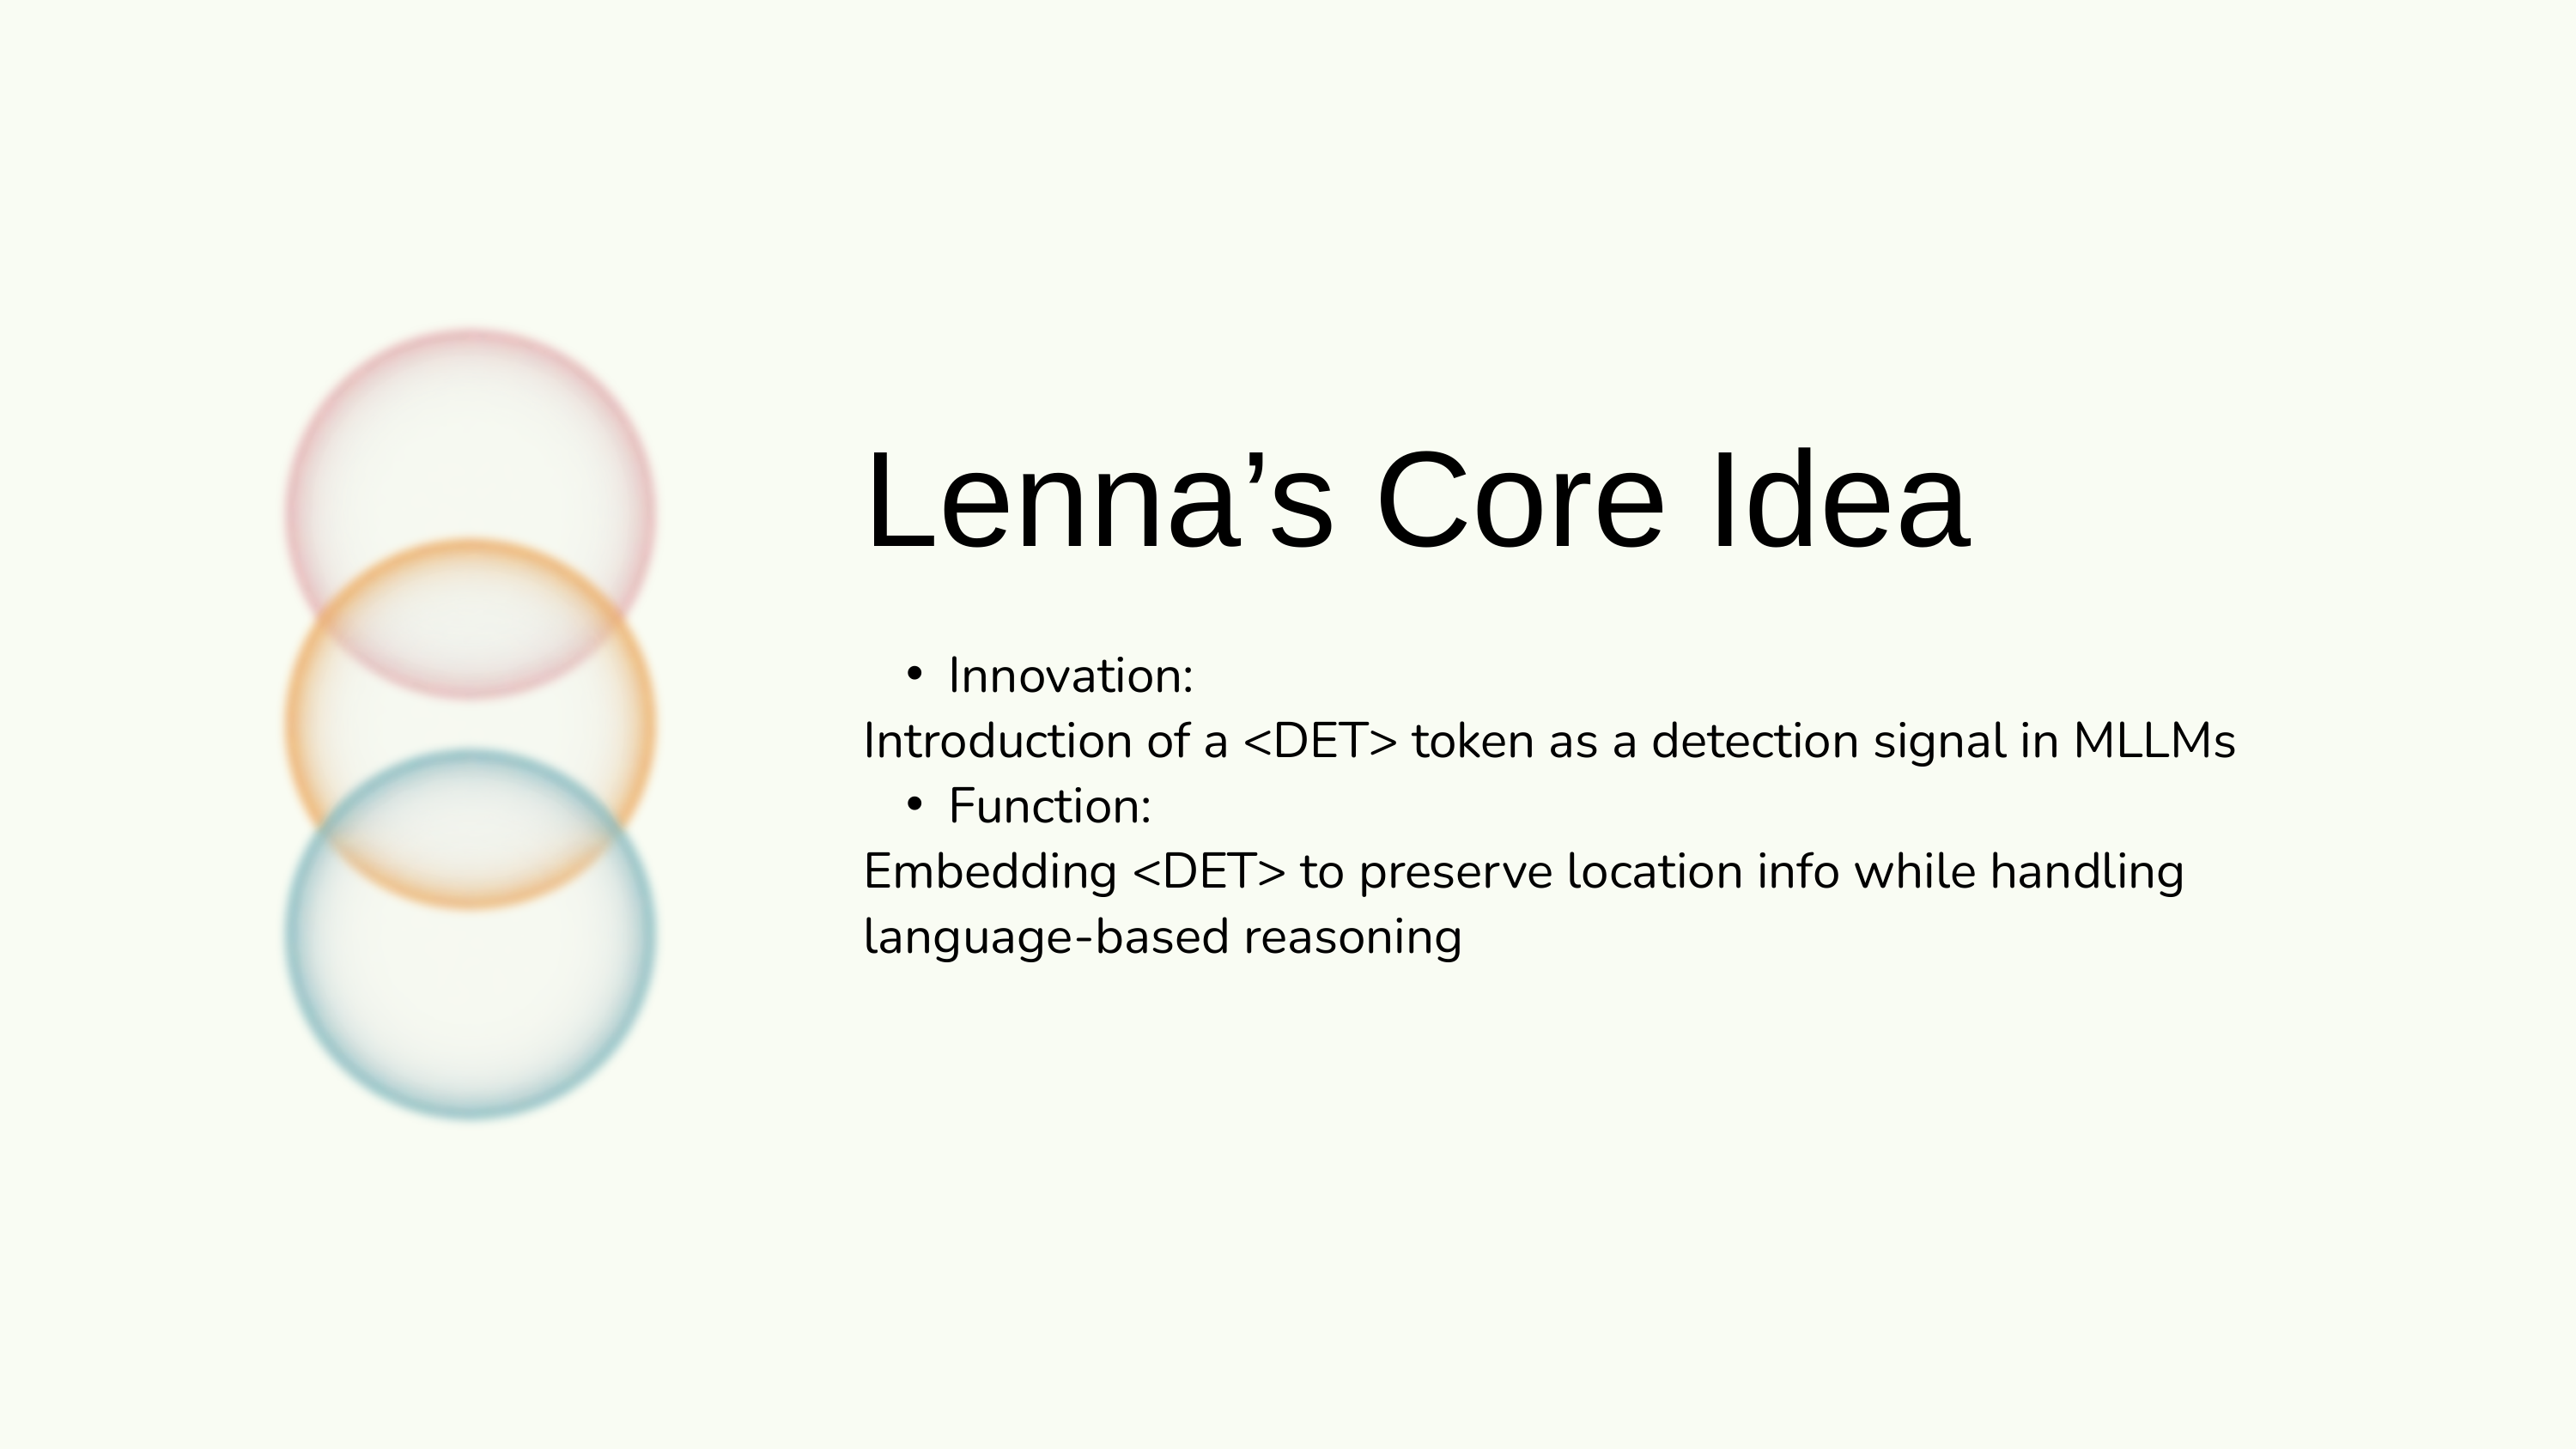

Lenna’s Core Idea
Innovation:
Introduction of a <DET> token as a detection signal in MLLMs
Function:
Embedding <DET> to preserve location info while handling language-based reasoning